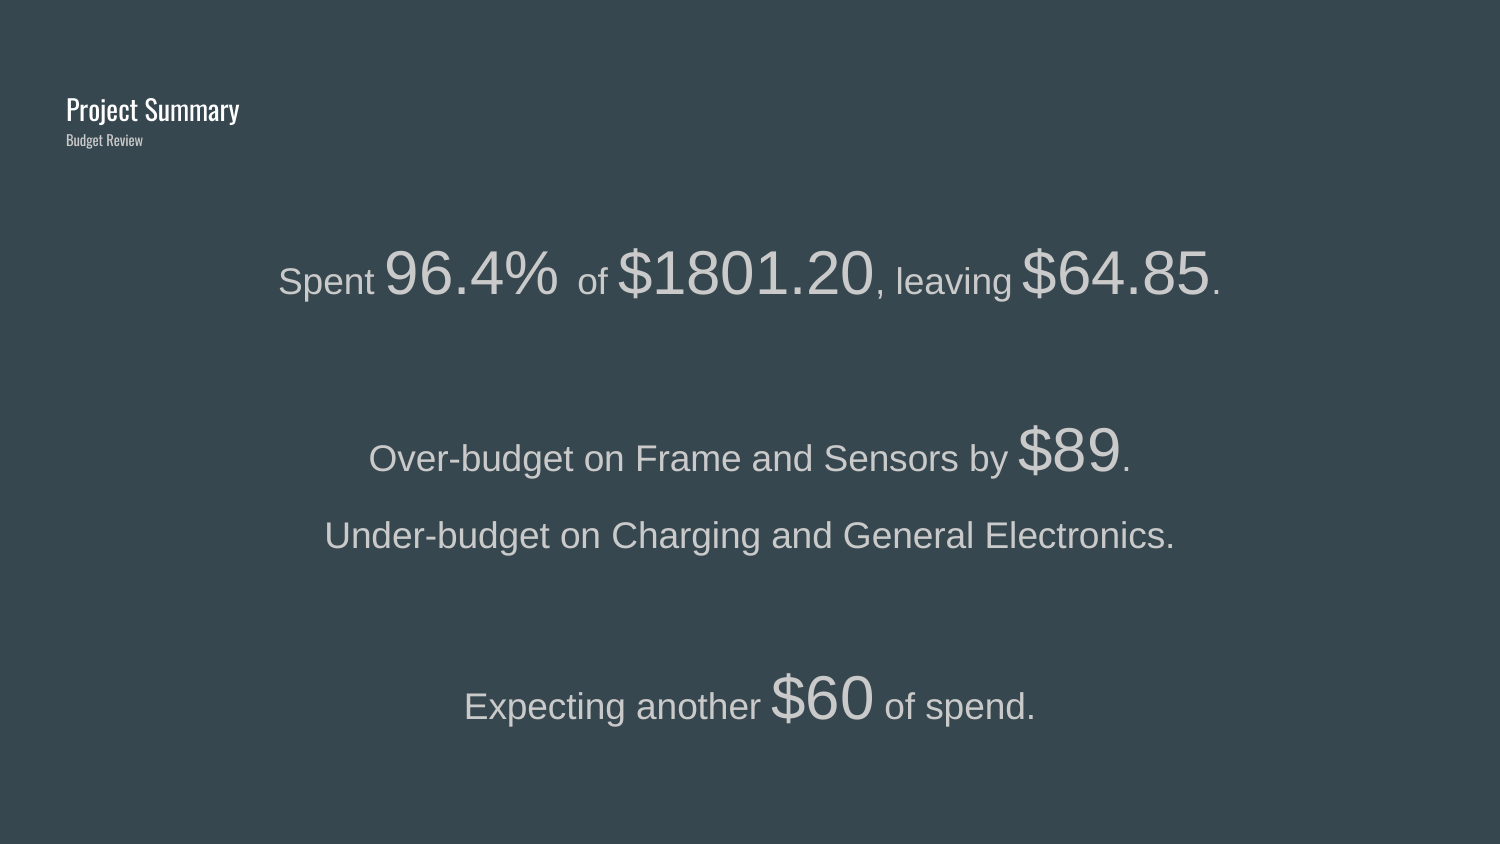

# Project Summary
Budget Review
Spent 96.4% of $1801.20, leaving $64.85.

Over-budget on Frame and Sensors by $89.
Under-budget on Charging and General Electronics.

Expecting another $60 of spend.